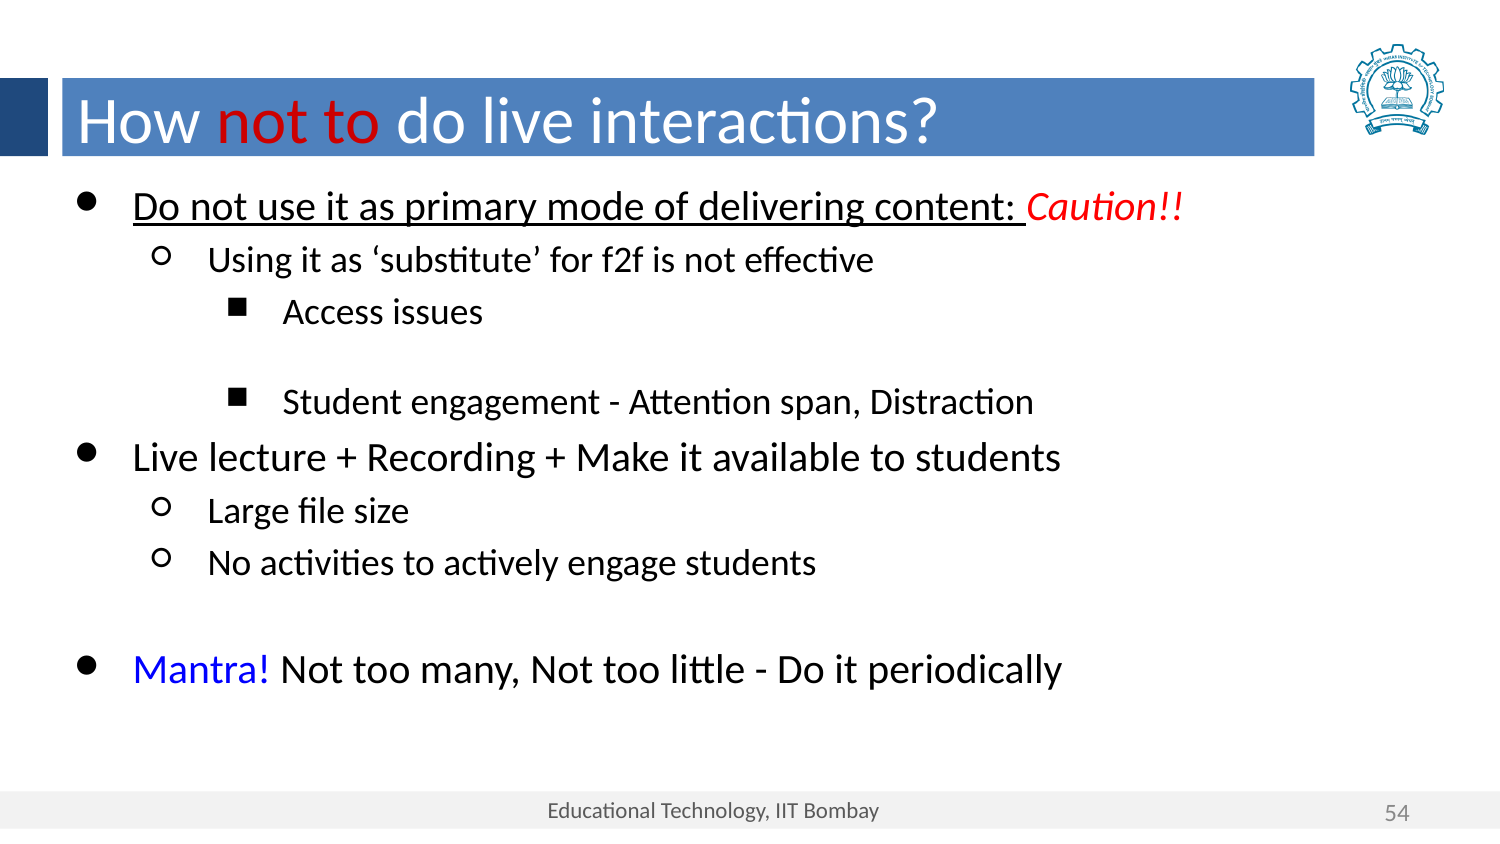

How not to do live interactions?
Do not use it as primary mode of delivering content: Caution!!
Using it as ‘substitute’ for f2f is not effective
Access issues
Student engagement - Attention span, Distraction
Live lecture + Recording + Make it available to students
Large file size
No activities to actively engage students

Mantra! Not too many, Not too little - Do it periodically
54